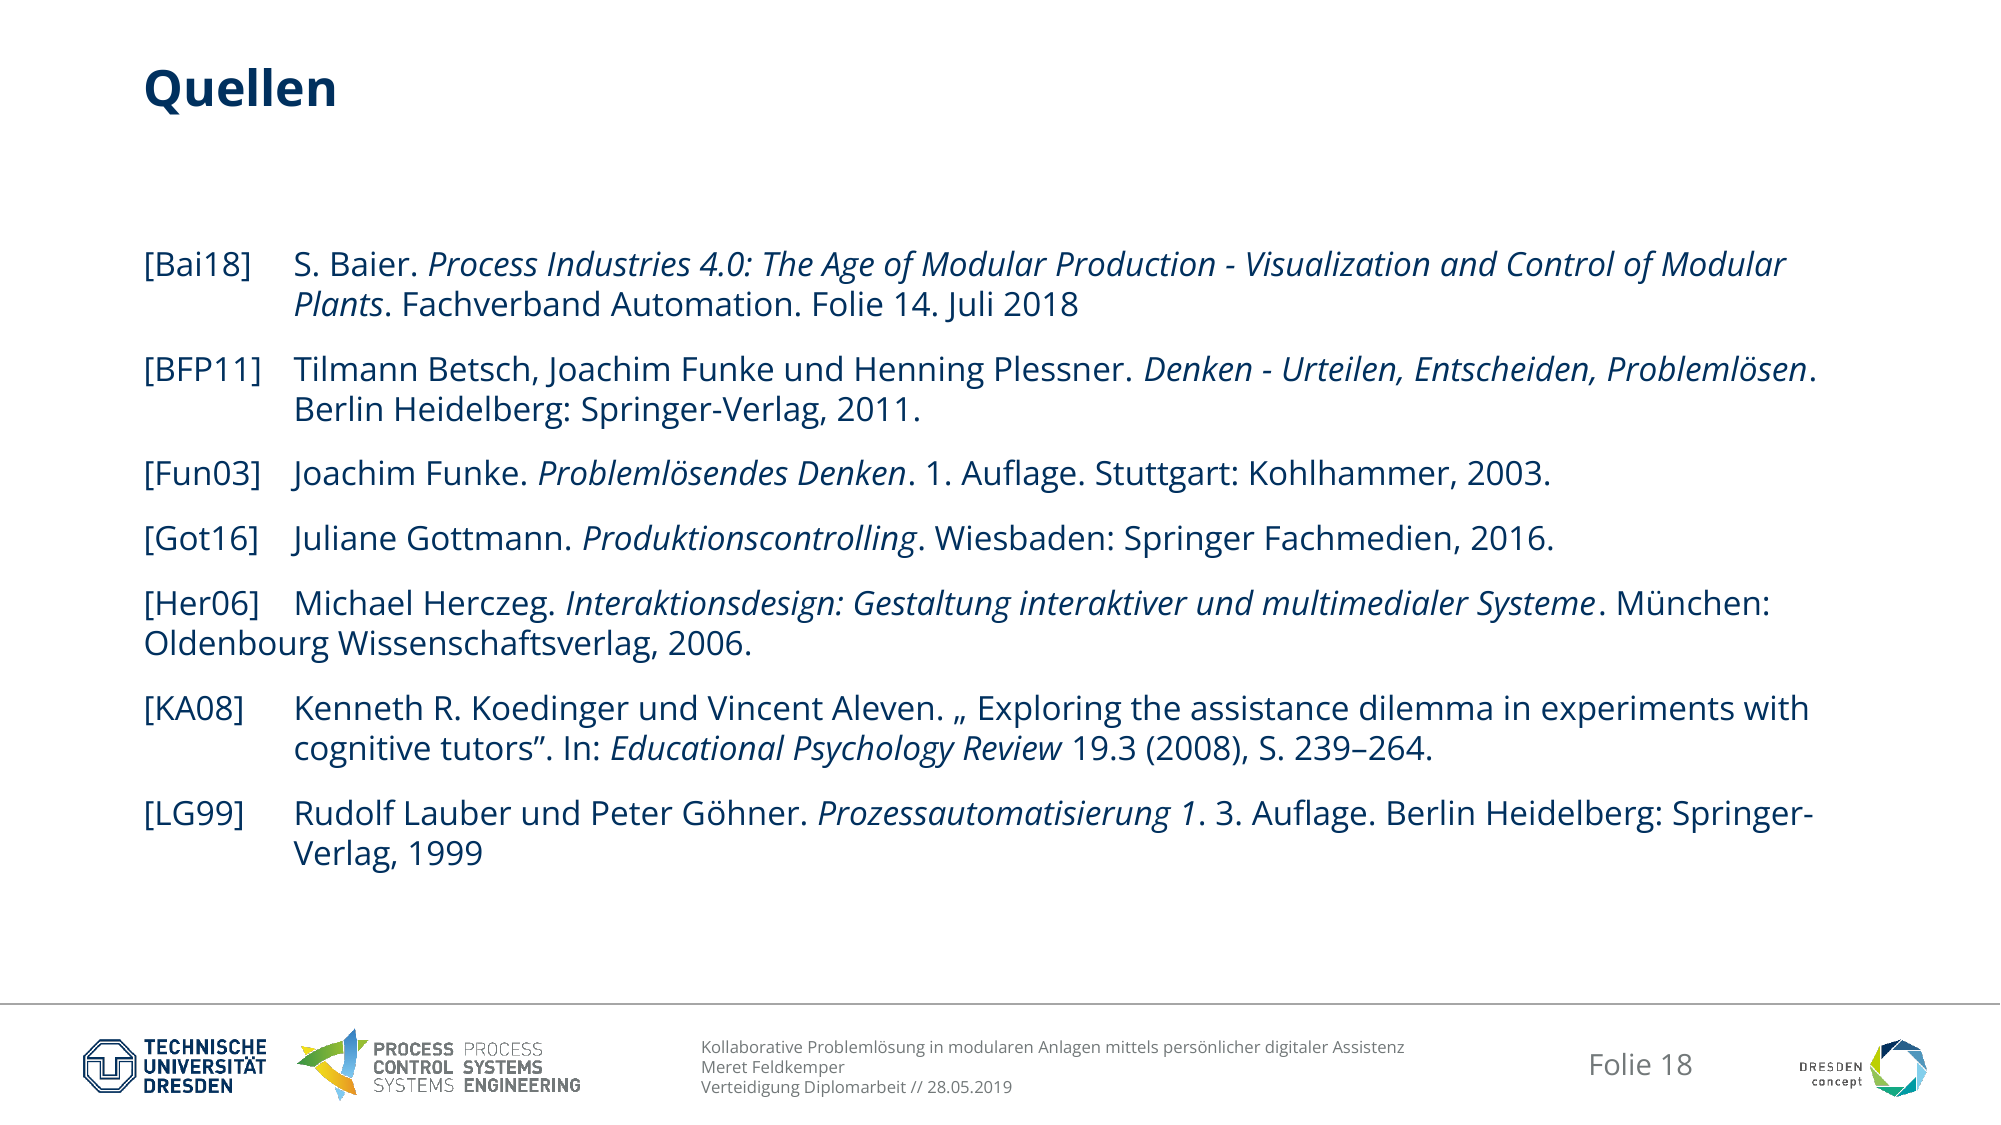

# Quellen
[Bai18] 	S. Baier. Process Industries 4.0: The Age of Modular Production - Visualization and Control of Modular 	Plants. Fachverband Automation. Folie 14. Juli 2018
[BFP11]	Tilmann Betsch, Joachim Funke und Henning Plessner. Denken - Urteilen, Entscheiden, Problemlösen. 	Berlin Heidelberg: ﻿Springer-Verlag, 2011.
[Fun03]	Joachim Funke. Problemlösendes Denken. 1. Auflage. Stuttgart: Kohlhammer, 2003.
[Got16]	Juliane Gottmann. Produktionscontrolling. Wiesbaden: Springer Fachmedien, 2016.
[Her06]	Michael Herczeg. Interaktionsdesign: Gestaltung interaktiver und multimedialer Systeme. München: 	Oldenbourg Wissenschaftsverlag, 2006.
[KA08]	Kenneth R. Koedinger und Vincent Aleven. „ Exploring the assistance dilemma in experiments with 	cognitive tutors”. In: Educational Psychology Review 19.3 (2008), S. 239–264.
[LG99]	Rudolf Lauber und Peter Göhner. Prozessautomatisierung 1. 3. Auflage. Berlin Heidelberg: Springer-	Verlag, 1999